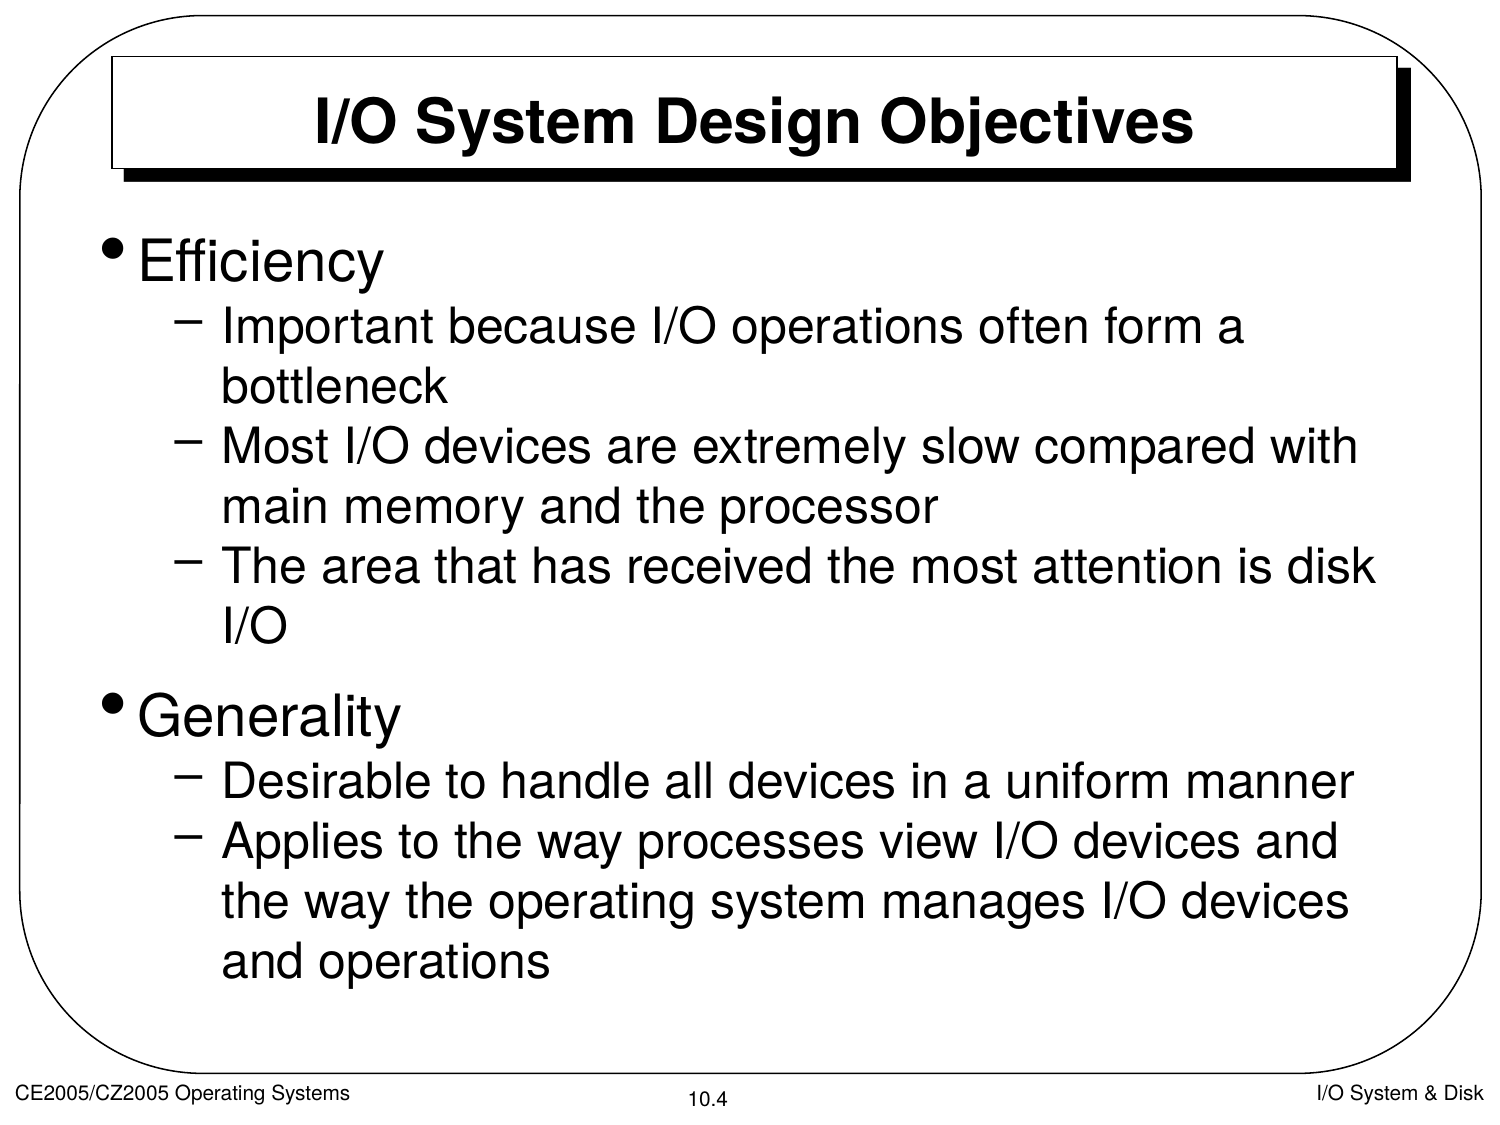

# I/O System Design Objectives
Efficiency
Important because I/O operations often form a bottleneck
Most I/O devices are extremely slow compared with main memory and the processor
The area that has received the most attention is disk I/O
Generality
Desirable to handle all devices in a uniform manner
Applies to the way processes view I/O devices and the way the operating system manages I/O devices and operations